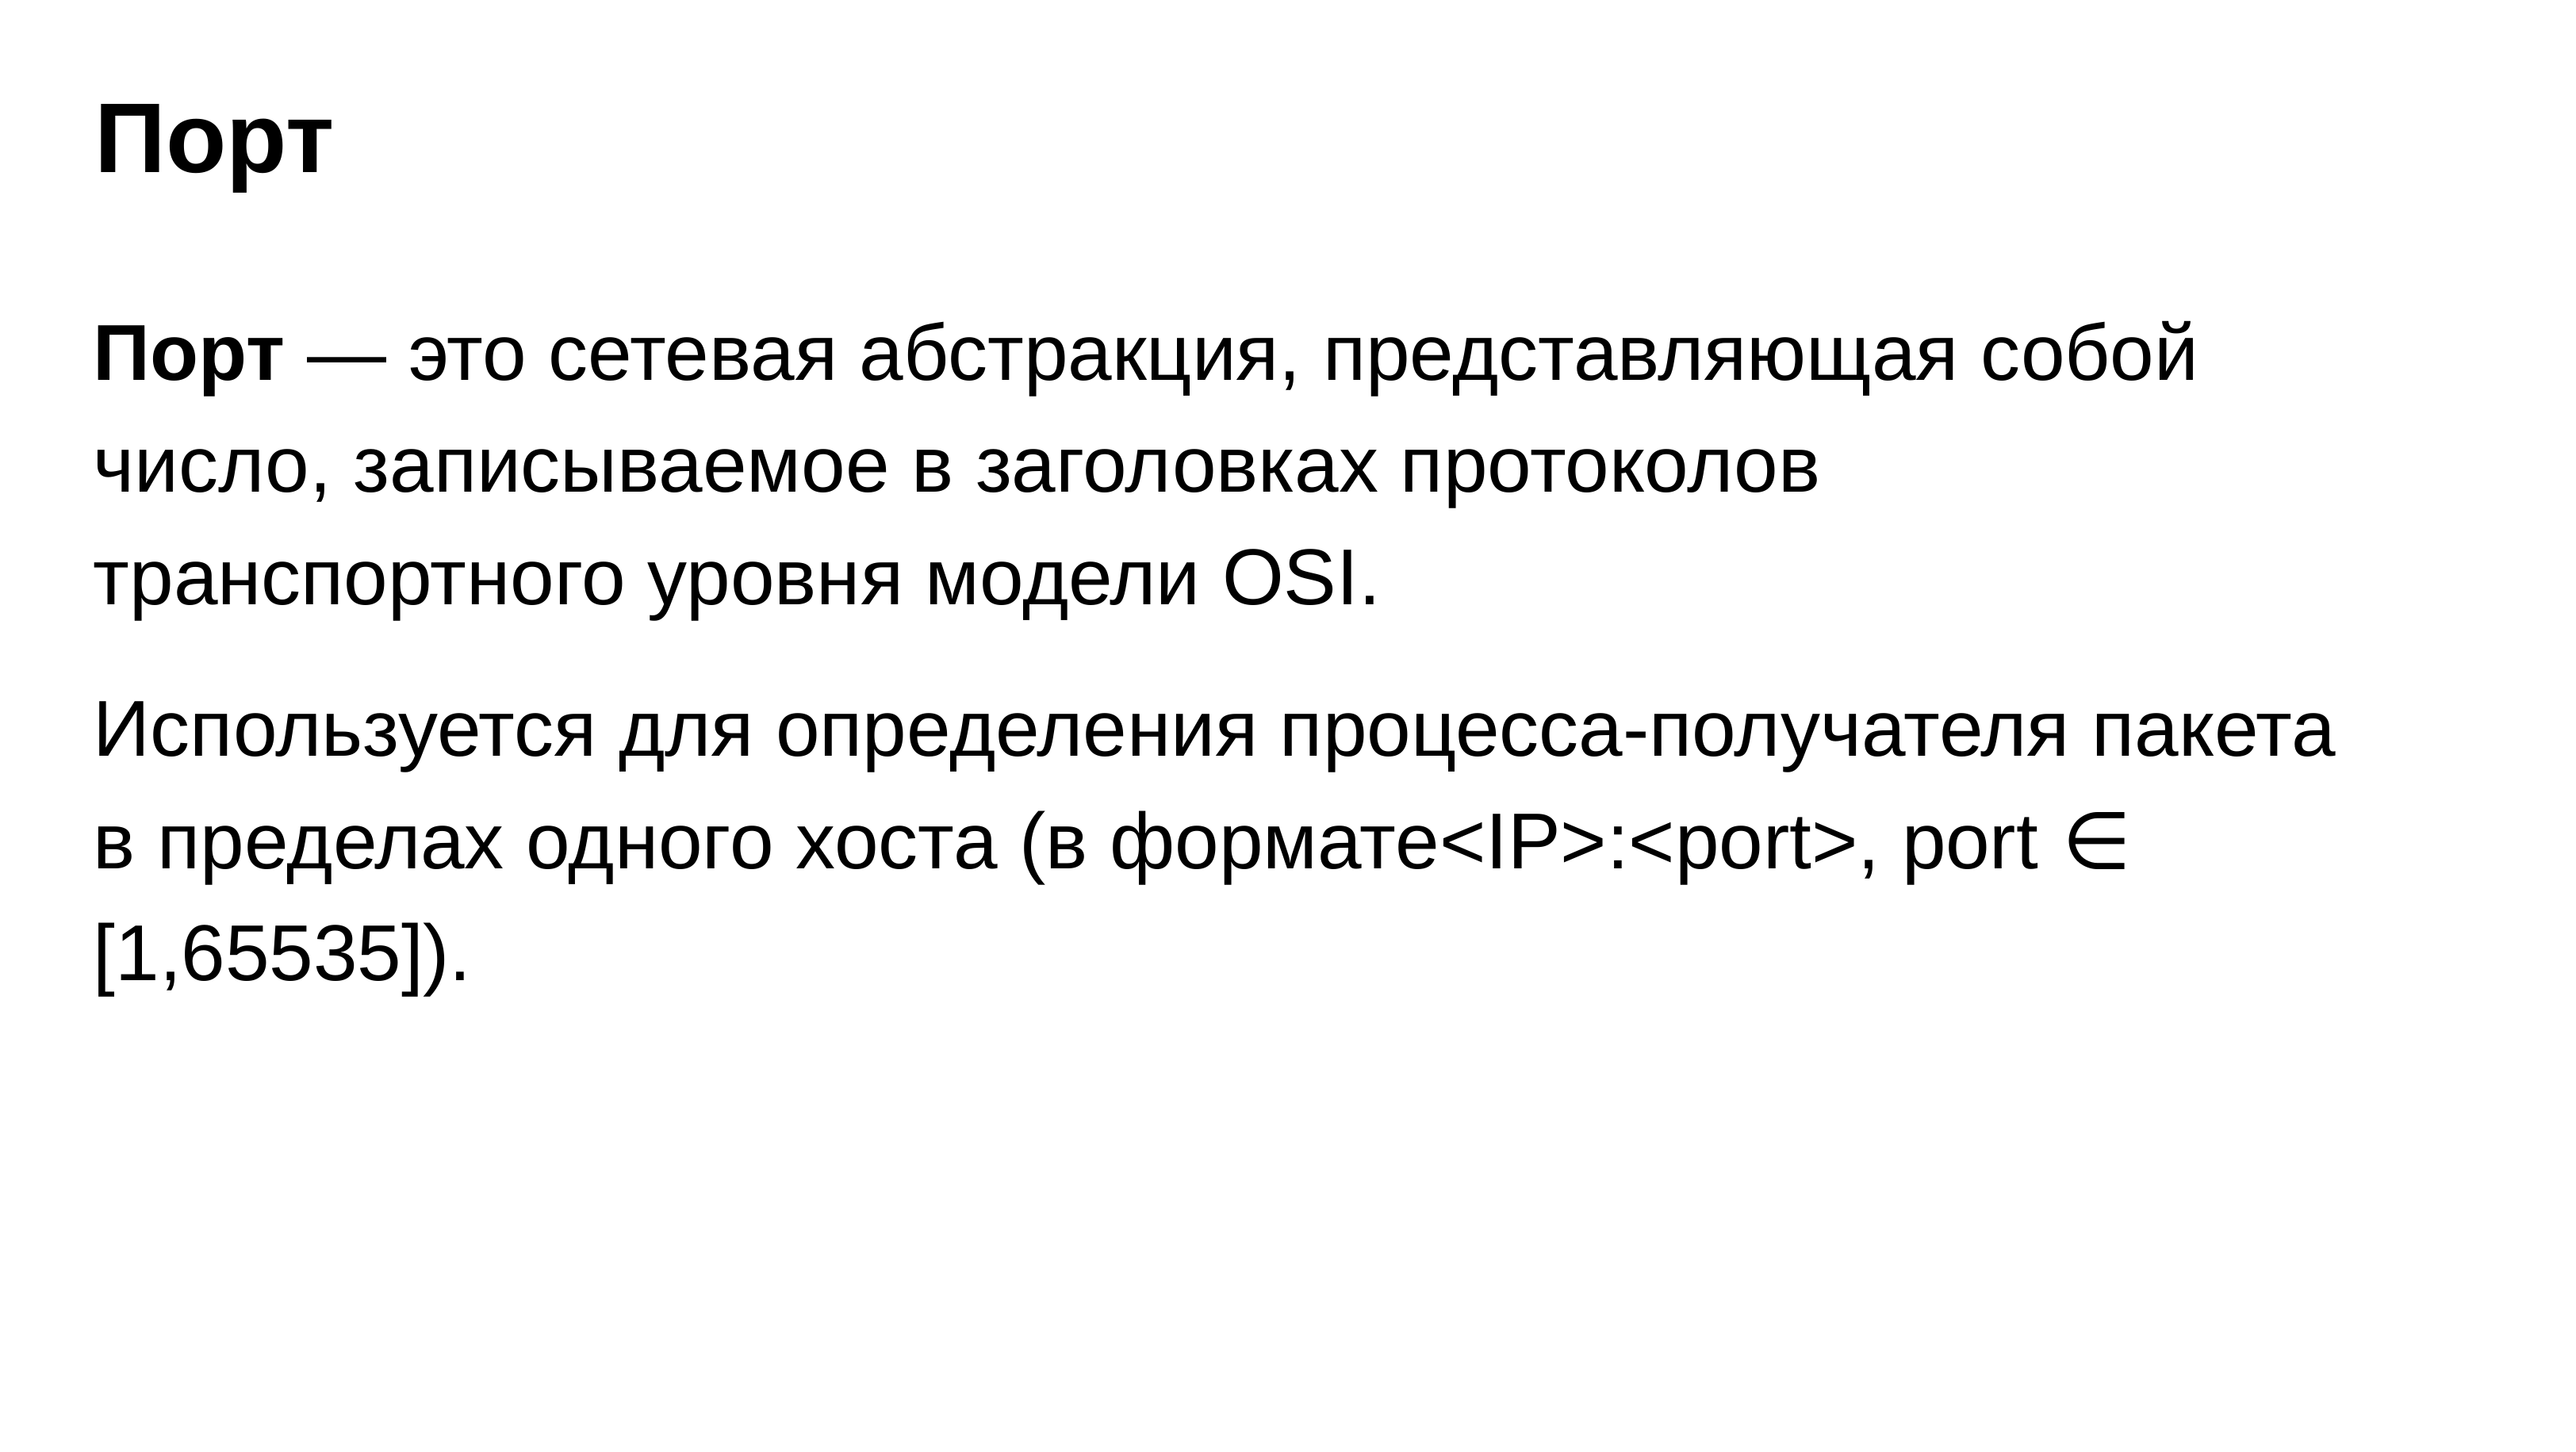

Порт
Порт — это сетевая абстракция, представляющая собой число, записываемое в заголовках протоколов транспортного уровня модели OSI.
Используется для определения процесса-получателя пакета в пределах одного хоста (в формате<IP>:<port>, port ∈ [1,65535]).
13